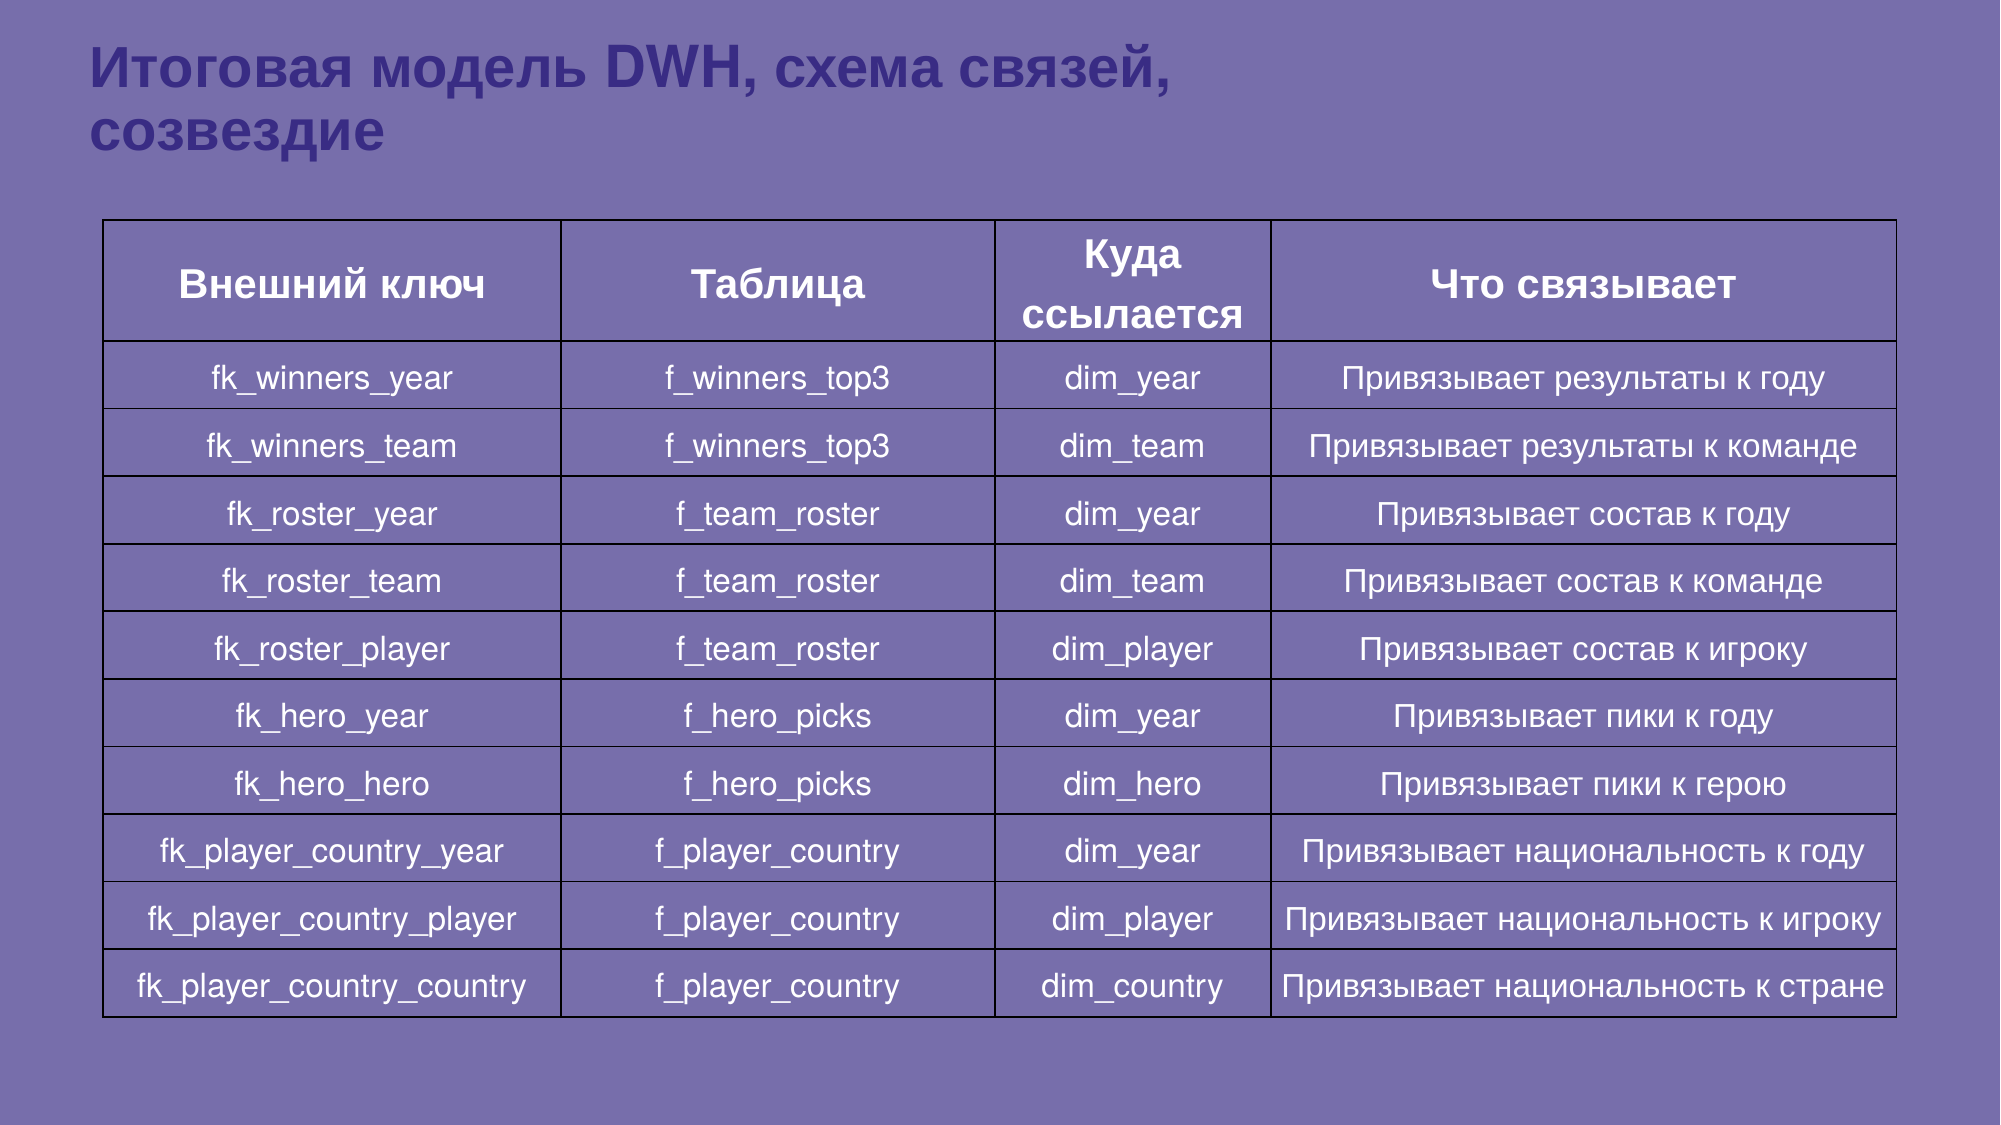

Итоговая модель DWH, схема связей,  созвездие
| Внешний ключ | Таблица | Куда ссылается | Что связывает |
| --- | --- | --- | --- |
| fk\_winners\_year | f\_winners\_top3 | dim\_year | Привязывает результаты к году |
| fk\_winners\_team | f\_winners\_top3 | dim\_team | Привязывает результаты к команде |
| fk\_roster\_year | f\_team\_roster | dim\_year | Привязывает состав к году |
| fk\_roster\_team | f\_team\_roster | dim\_team | Привязывает состав к команде |
| fk\_roster\_player | f\_team\_roster | dim\_player | Привязывает состав к игроку |
| fk\_hero\_year | f\_hero\_picks | dim\_year | Привязывает пики к году |
| fk\_hero\_hero | f\_hero\_picks | dim\_hero | Привязывает пики к герою |
| fk\_player\_country\_year | f\_player\_country | dim\_year | Привязывает национальность к году |
| fk\_player\_country\_player | f\_player\_country | dim\_player | Привязывает национальность к игроку |
| fk\_player\_country\_country | f\_player\_country | dim\_country | Привязывает национальность к стране |